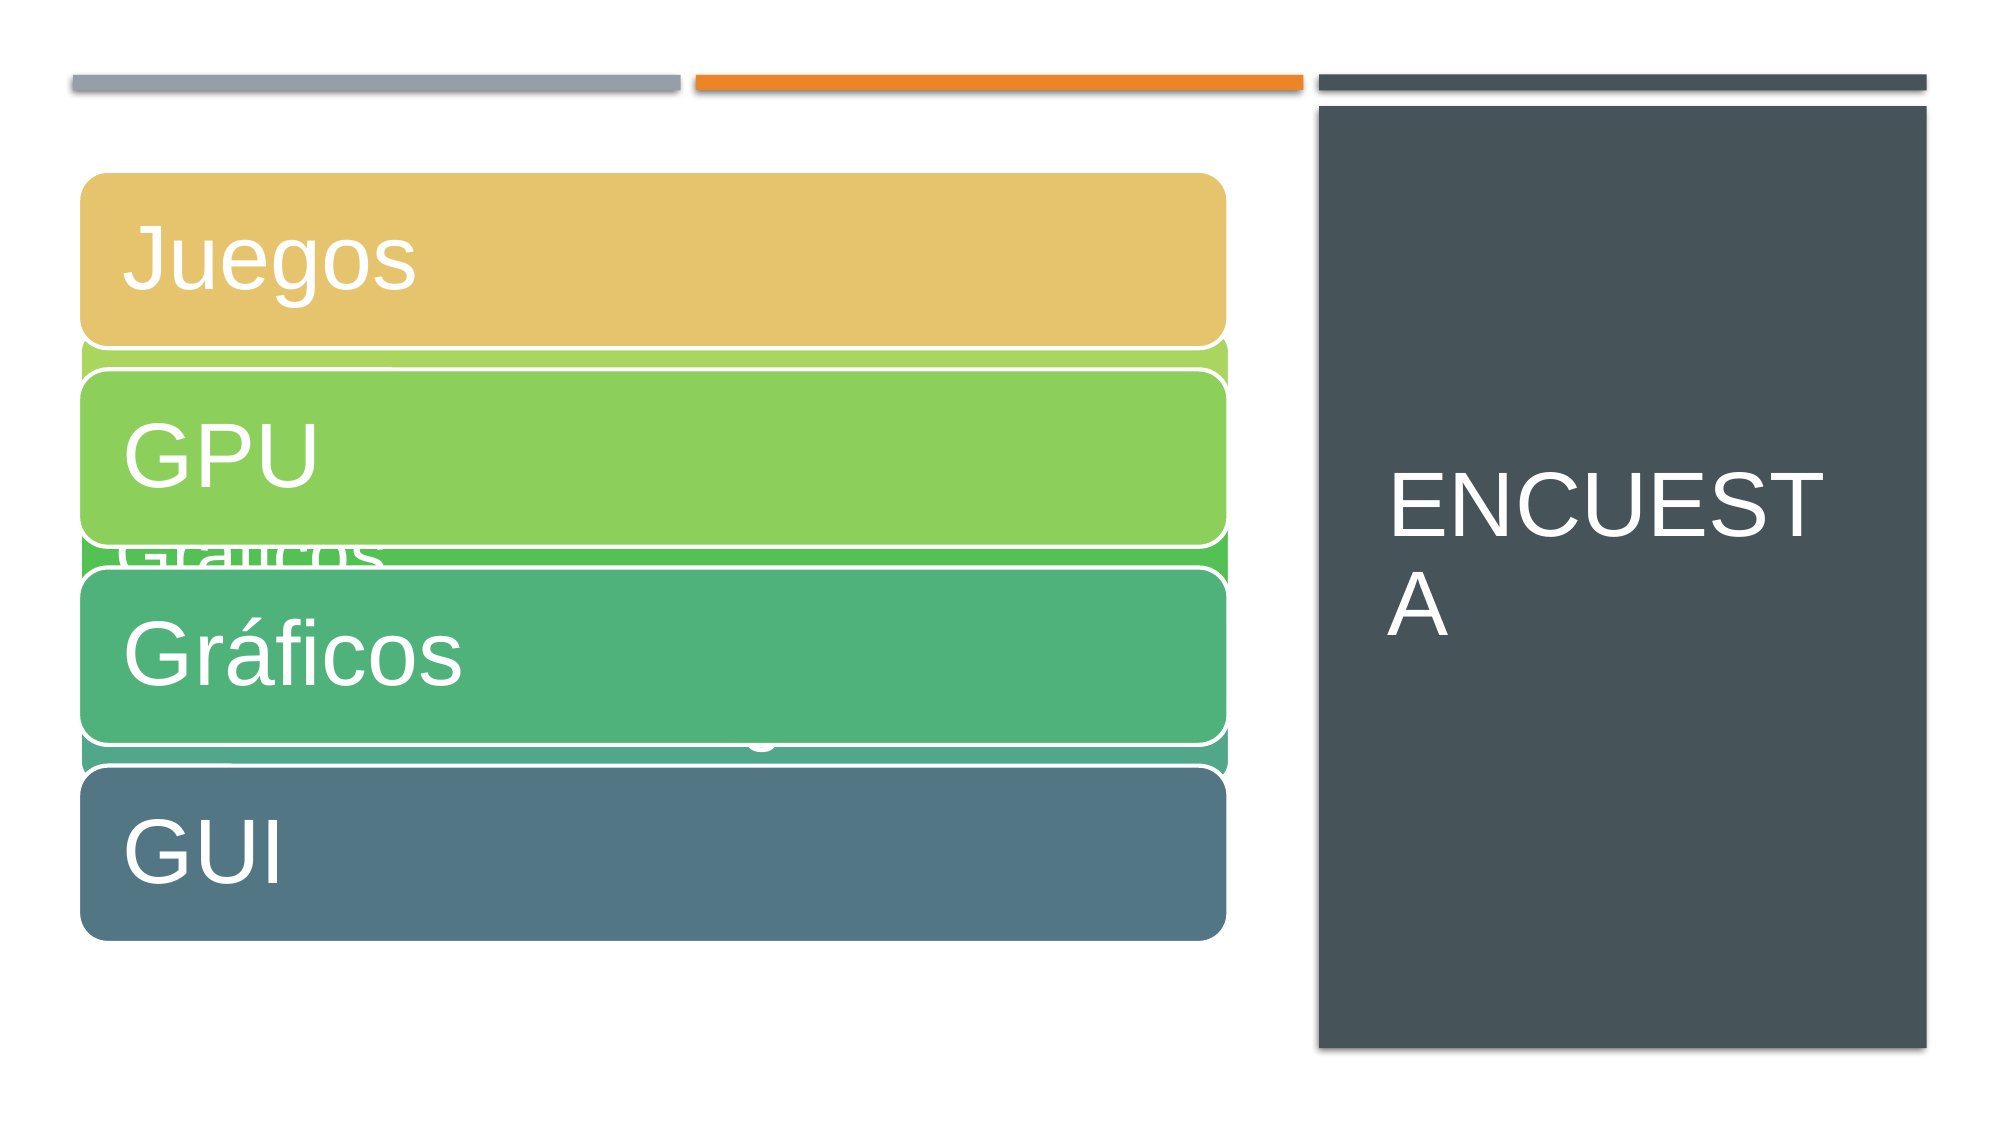

Juegos
GPU
Gráficos
Procesamiento Imágenes
GUI
# Encuesta
Juegos
GPU
Gráficos
GUI